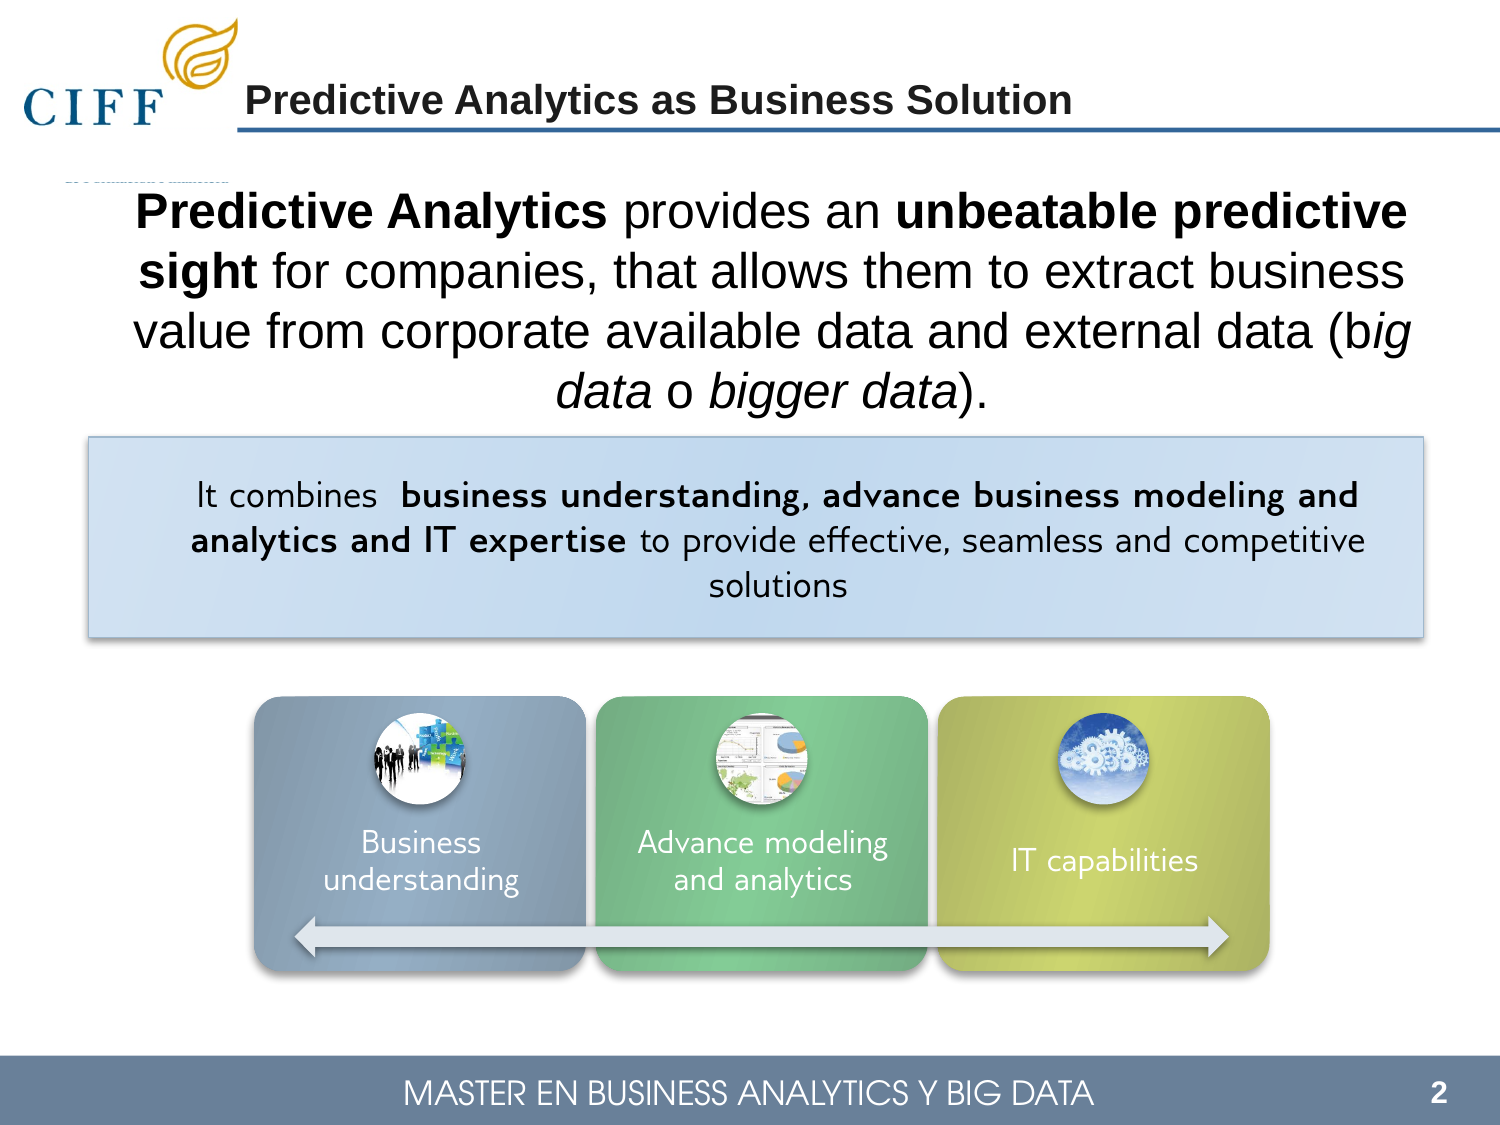

Predictive Analytics as Business Solution
Predictive Analytics provides an unbeatable predictive sight for companies, that allows them to extract business value from corporate available data and external data (big data o bigger data).

It combines  business understanding, advance business modeling and analytics and IT expertise to provide effective, seamless and competitive solutions
Business understanding
Advance modeling and analytics
IT capabilities
2